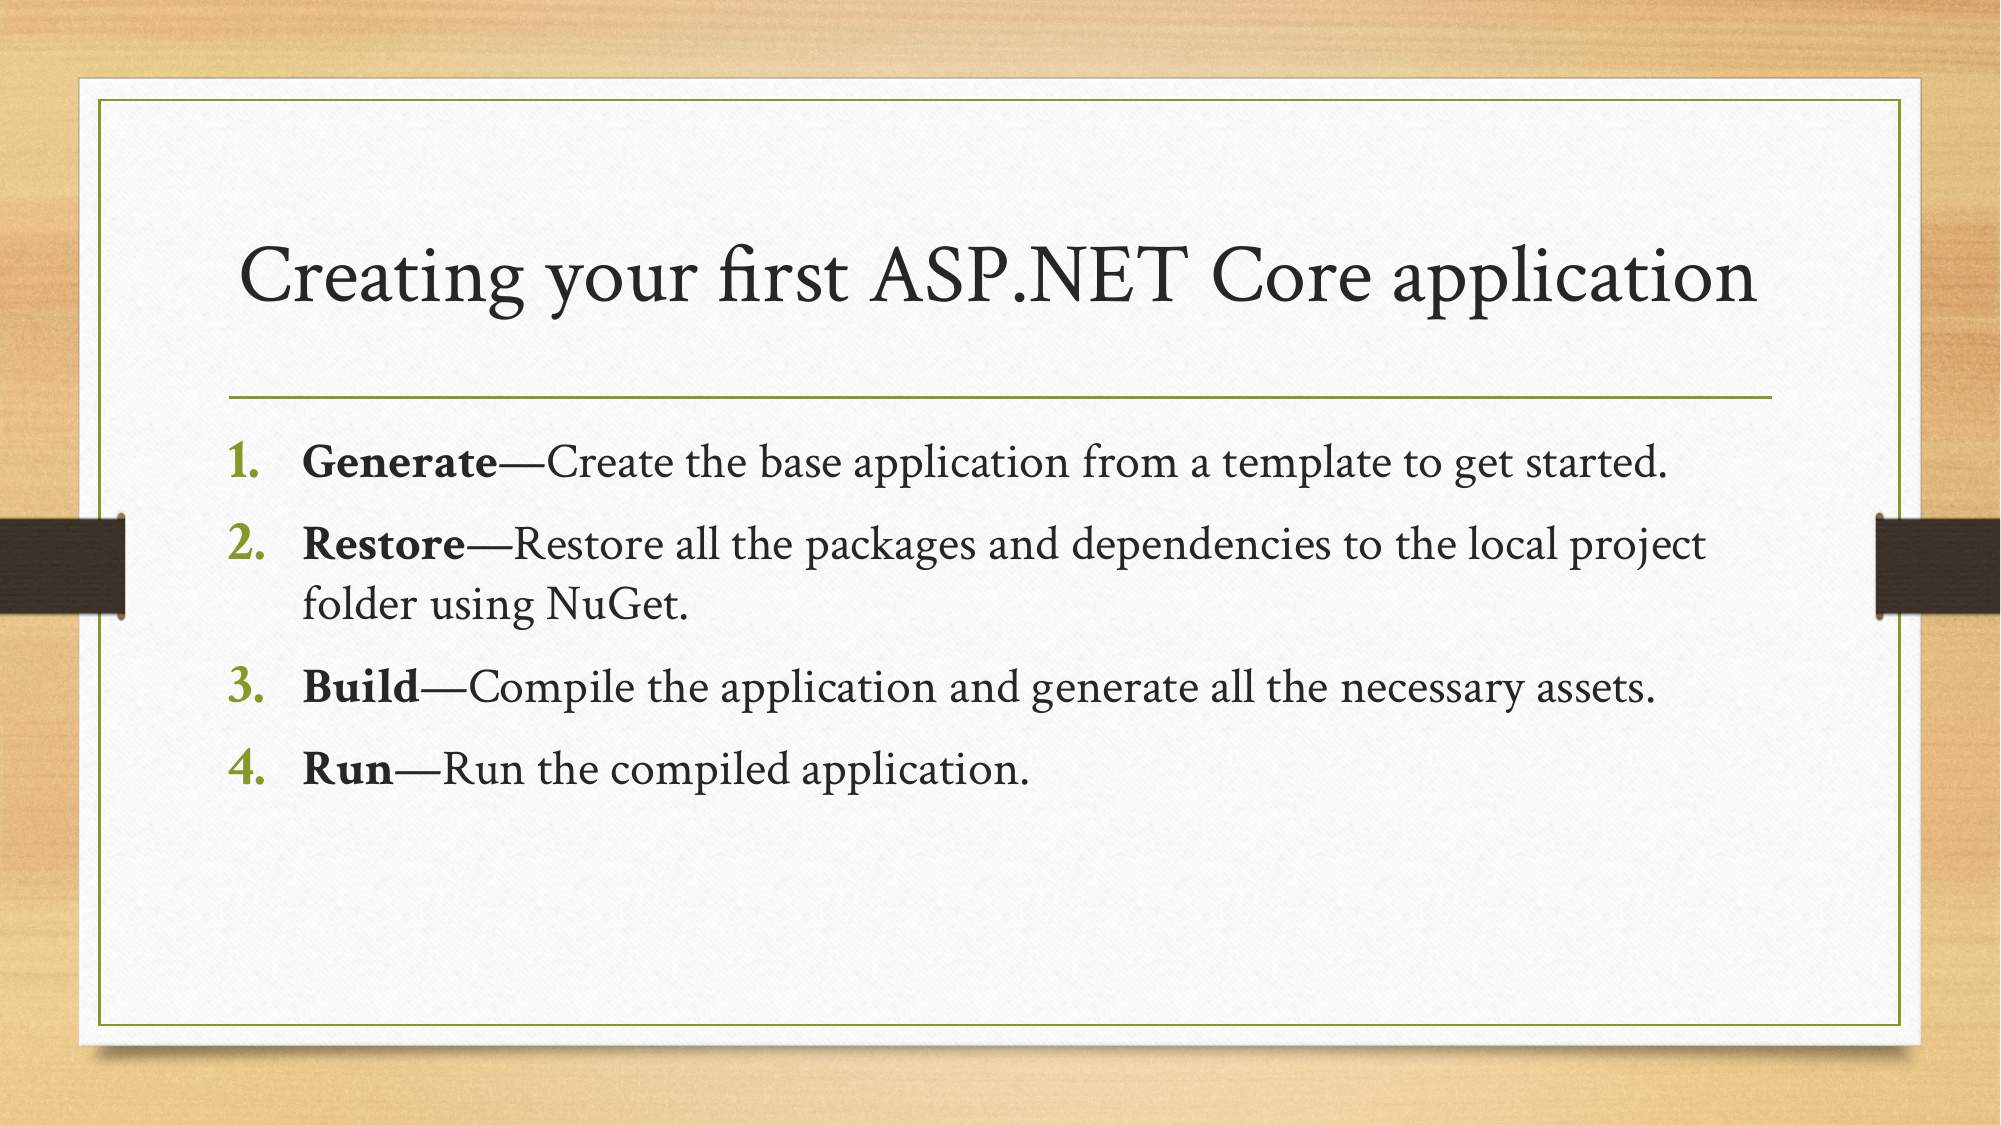

# Creating your first ASP.NET Core application
Generate—Create the base application from a template to get started.
Restore—Restore all the packages and dependencies to the local project folder using NuGet.
Build—Compile the application and generate all the necessary assets.
Run—Run the compiled application.